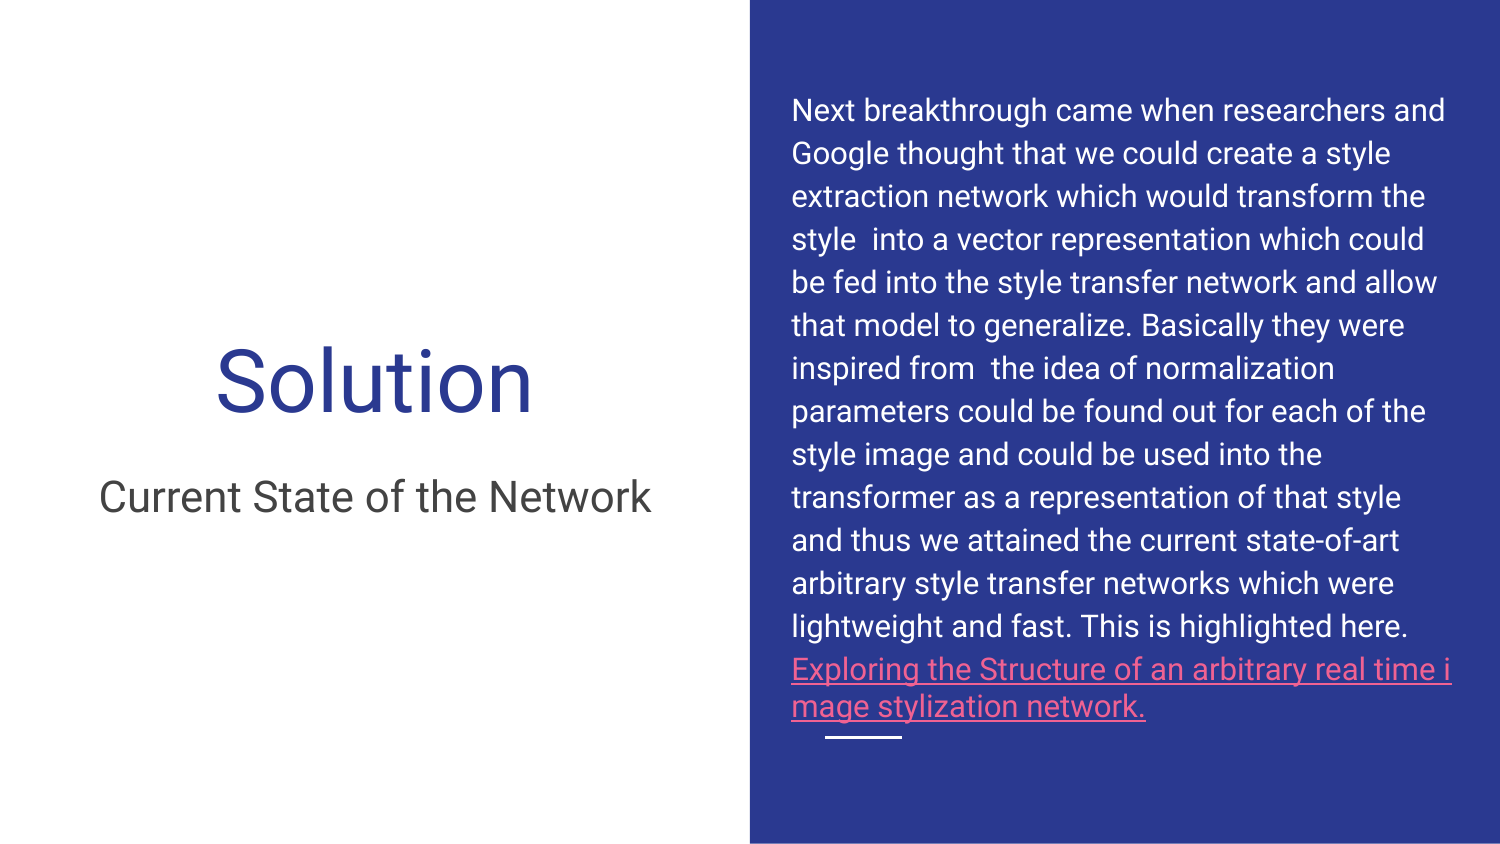

Next breakthrough came when researchers and Google thought that we could create a style extraction network which would transform the style  into a vector representation which could be fed into the style transfer network and allow that model to generalize. Basically they were inspired from  the idea of normalization parameters could be found out for each of the style image and could be used into the transformer as a representation of that style and thus we attained the current state-of-art arbitrary style transfer networks which were lightweight and fast. This is highlighted here. Exploring the Structure of an arbitrary real time image stylization network.

# Solution
Current State of the Network